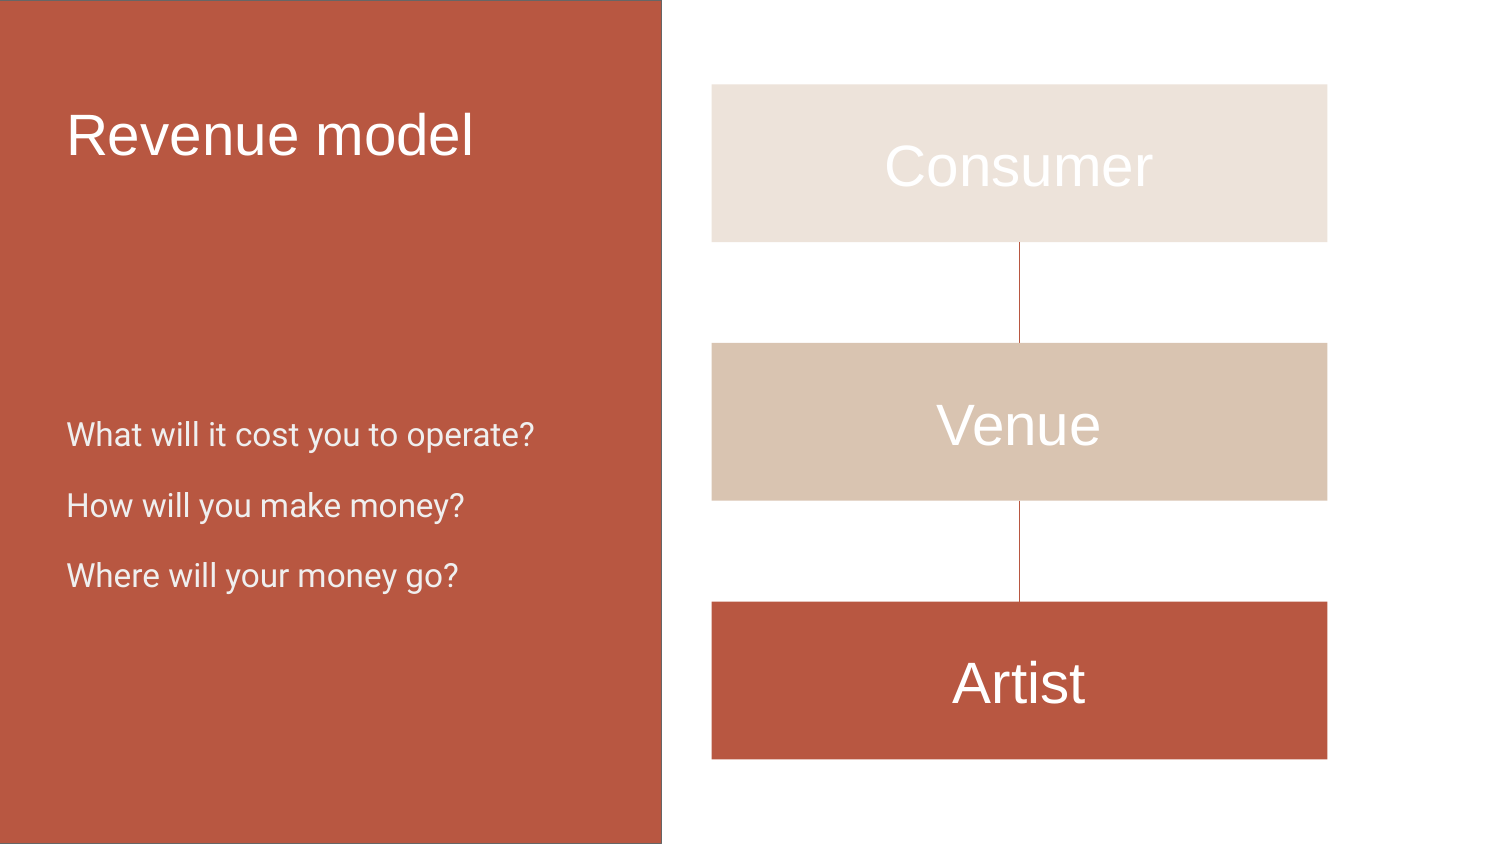

# Revenue model
Consumer
Venue
What will it cost you to operate?
How will you make money?
Where will your money go?
Artist